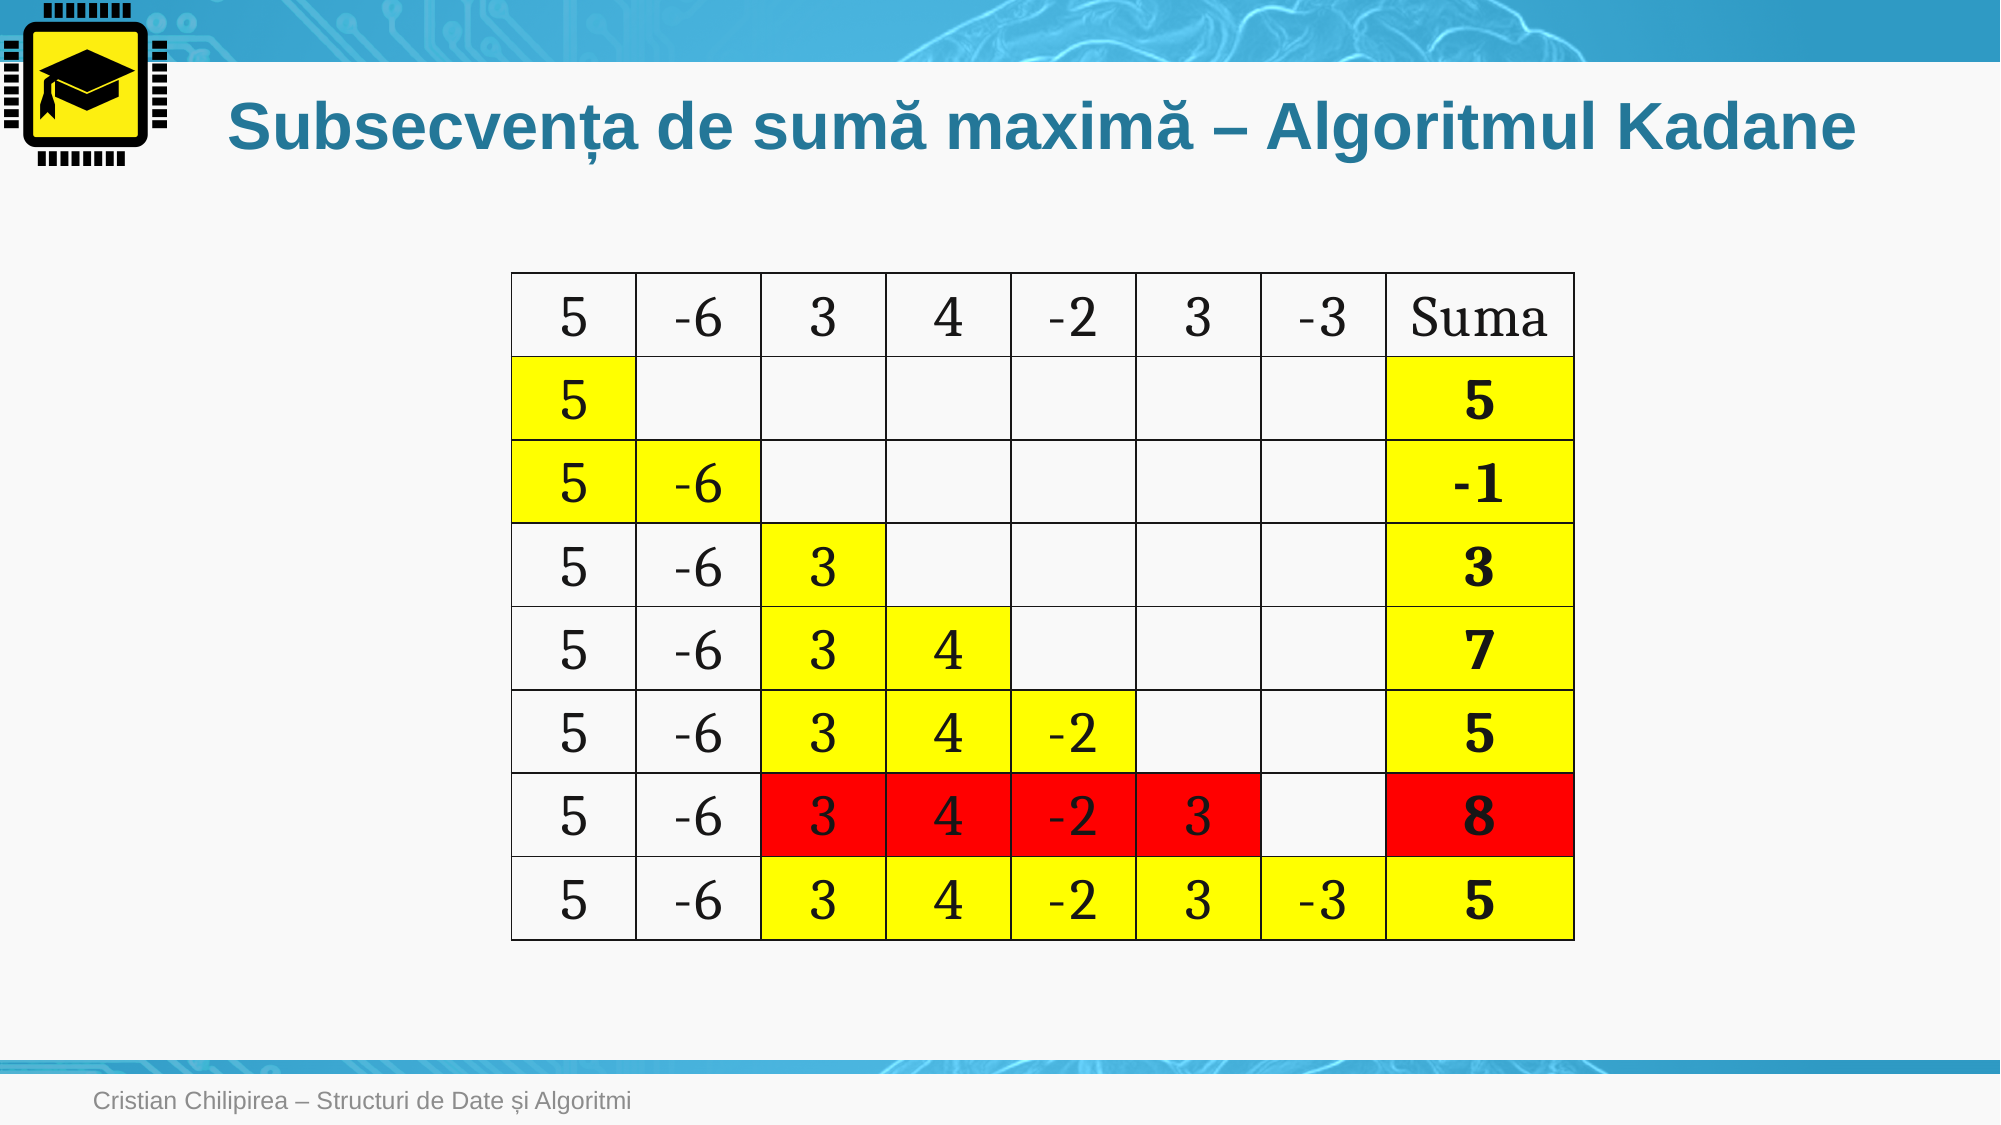

# Subsecvența de sumă maximă – Algoritmul Kadane
| 5 | -6 | 3 | 4 | -2 | 3 | -3 | Suma |
| --- | --- | --- | --- | --- | --- | --- | --- |
| 5 |  |  |  |  |  |  | 5 |
| 5 | -6 |  |  |  |  |  | -1 |
| 5 | -6 | 3 |  |  |  |  | 3 |
| 5 | -6 | 3 | 4 |  |  |  | 7 |
| 5 | -6 | 3 | 4 | -2 |  |  | 5 |
| 5 | -6 | 3 | 4 | -2 | 3 |  | 8 |
| 5 | -6 | 3 | 4 | -2 | 3 | -3 | 5 |
Cristian Chilipirea – Structuri de Date și Algoritmi